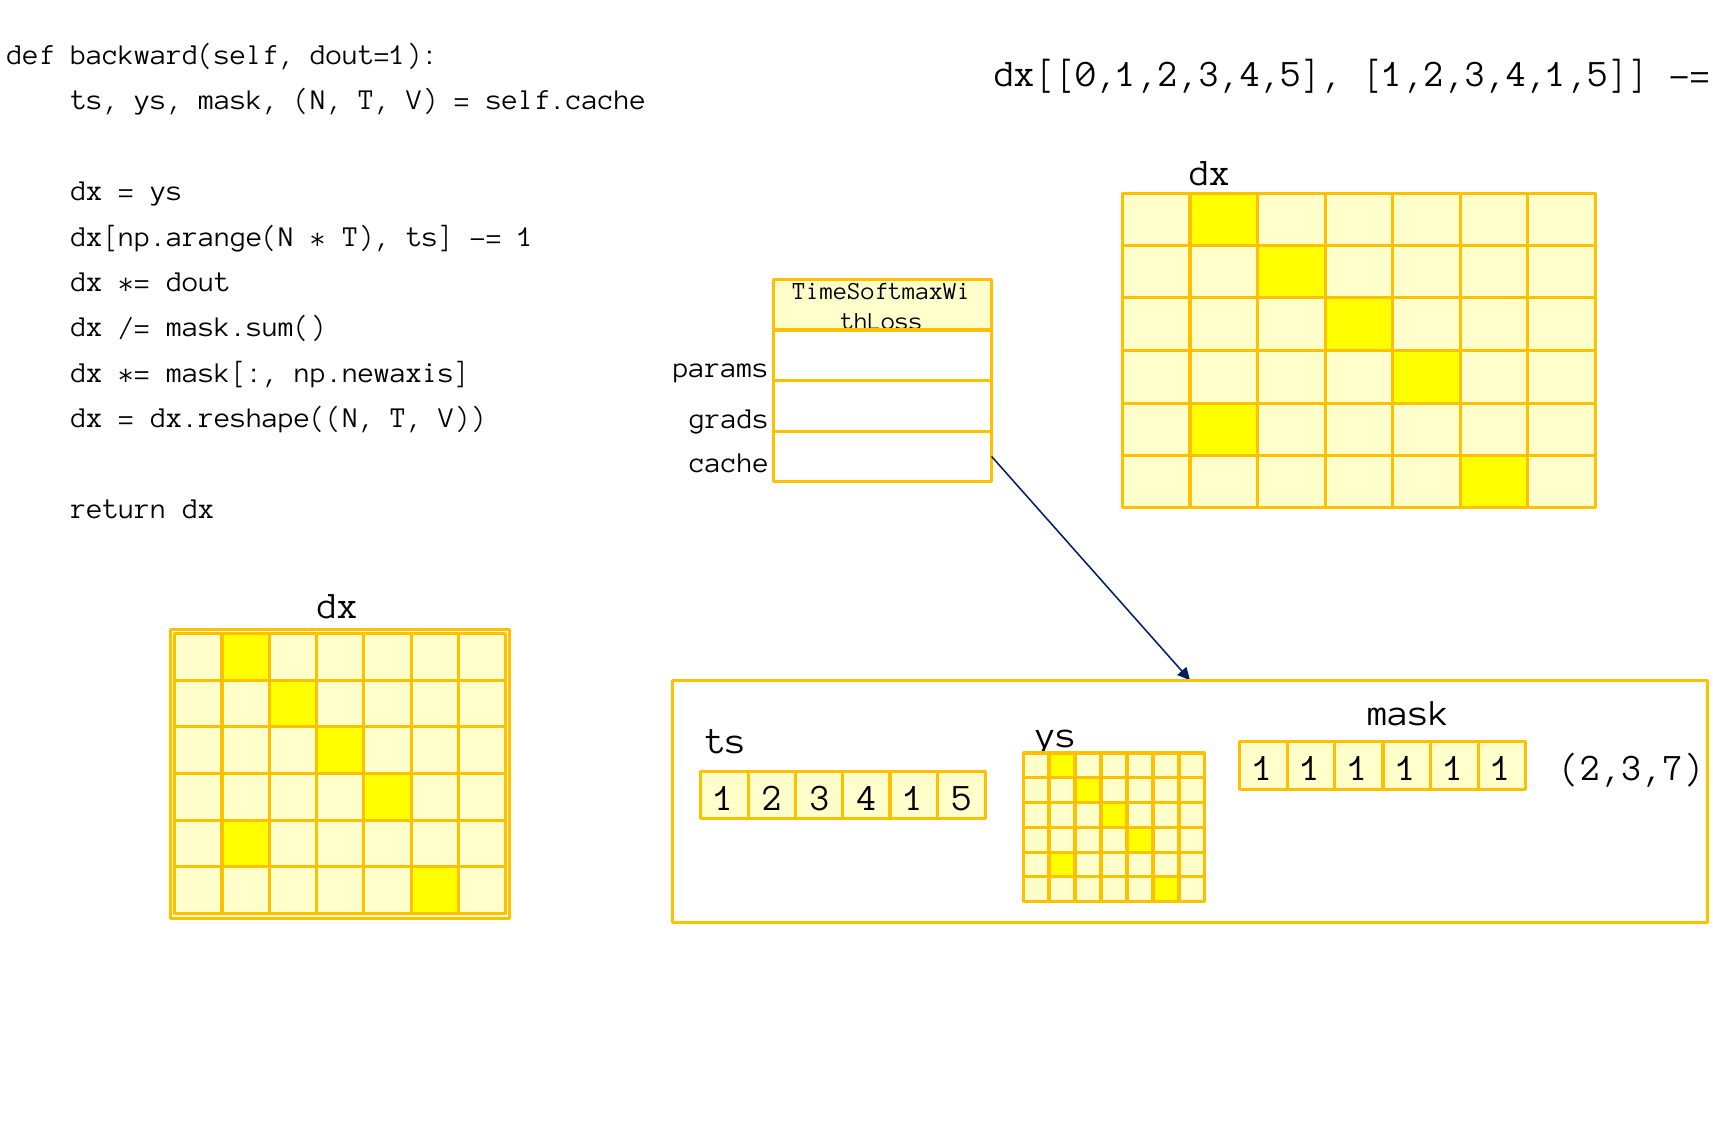

def backward(self, dout=1):
        ts, ys, mask, (N, T, V) = self.cache

        dx = ys
        dx[np.arange(N * T), ts] -= 1
        dx *= dout
        dx /= mask.sum()
        dx *= mask[:, np.newaxis]
        dx = dx.reshape((N, T, V))

        return dx
dx[[0,1,2,3,4,5], [1,2,3,4,1,5]] -= 1
dx

TimeSoftmaxWithLoss

params

grads

cache

dx

mask

ys
ts
(2,3,7)

1
1
1
1
1
1

1
2
3
4
1
5